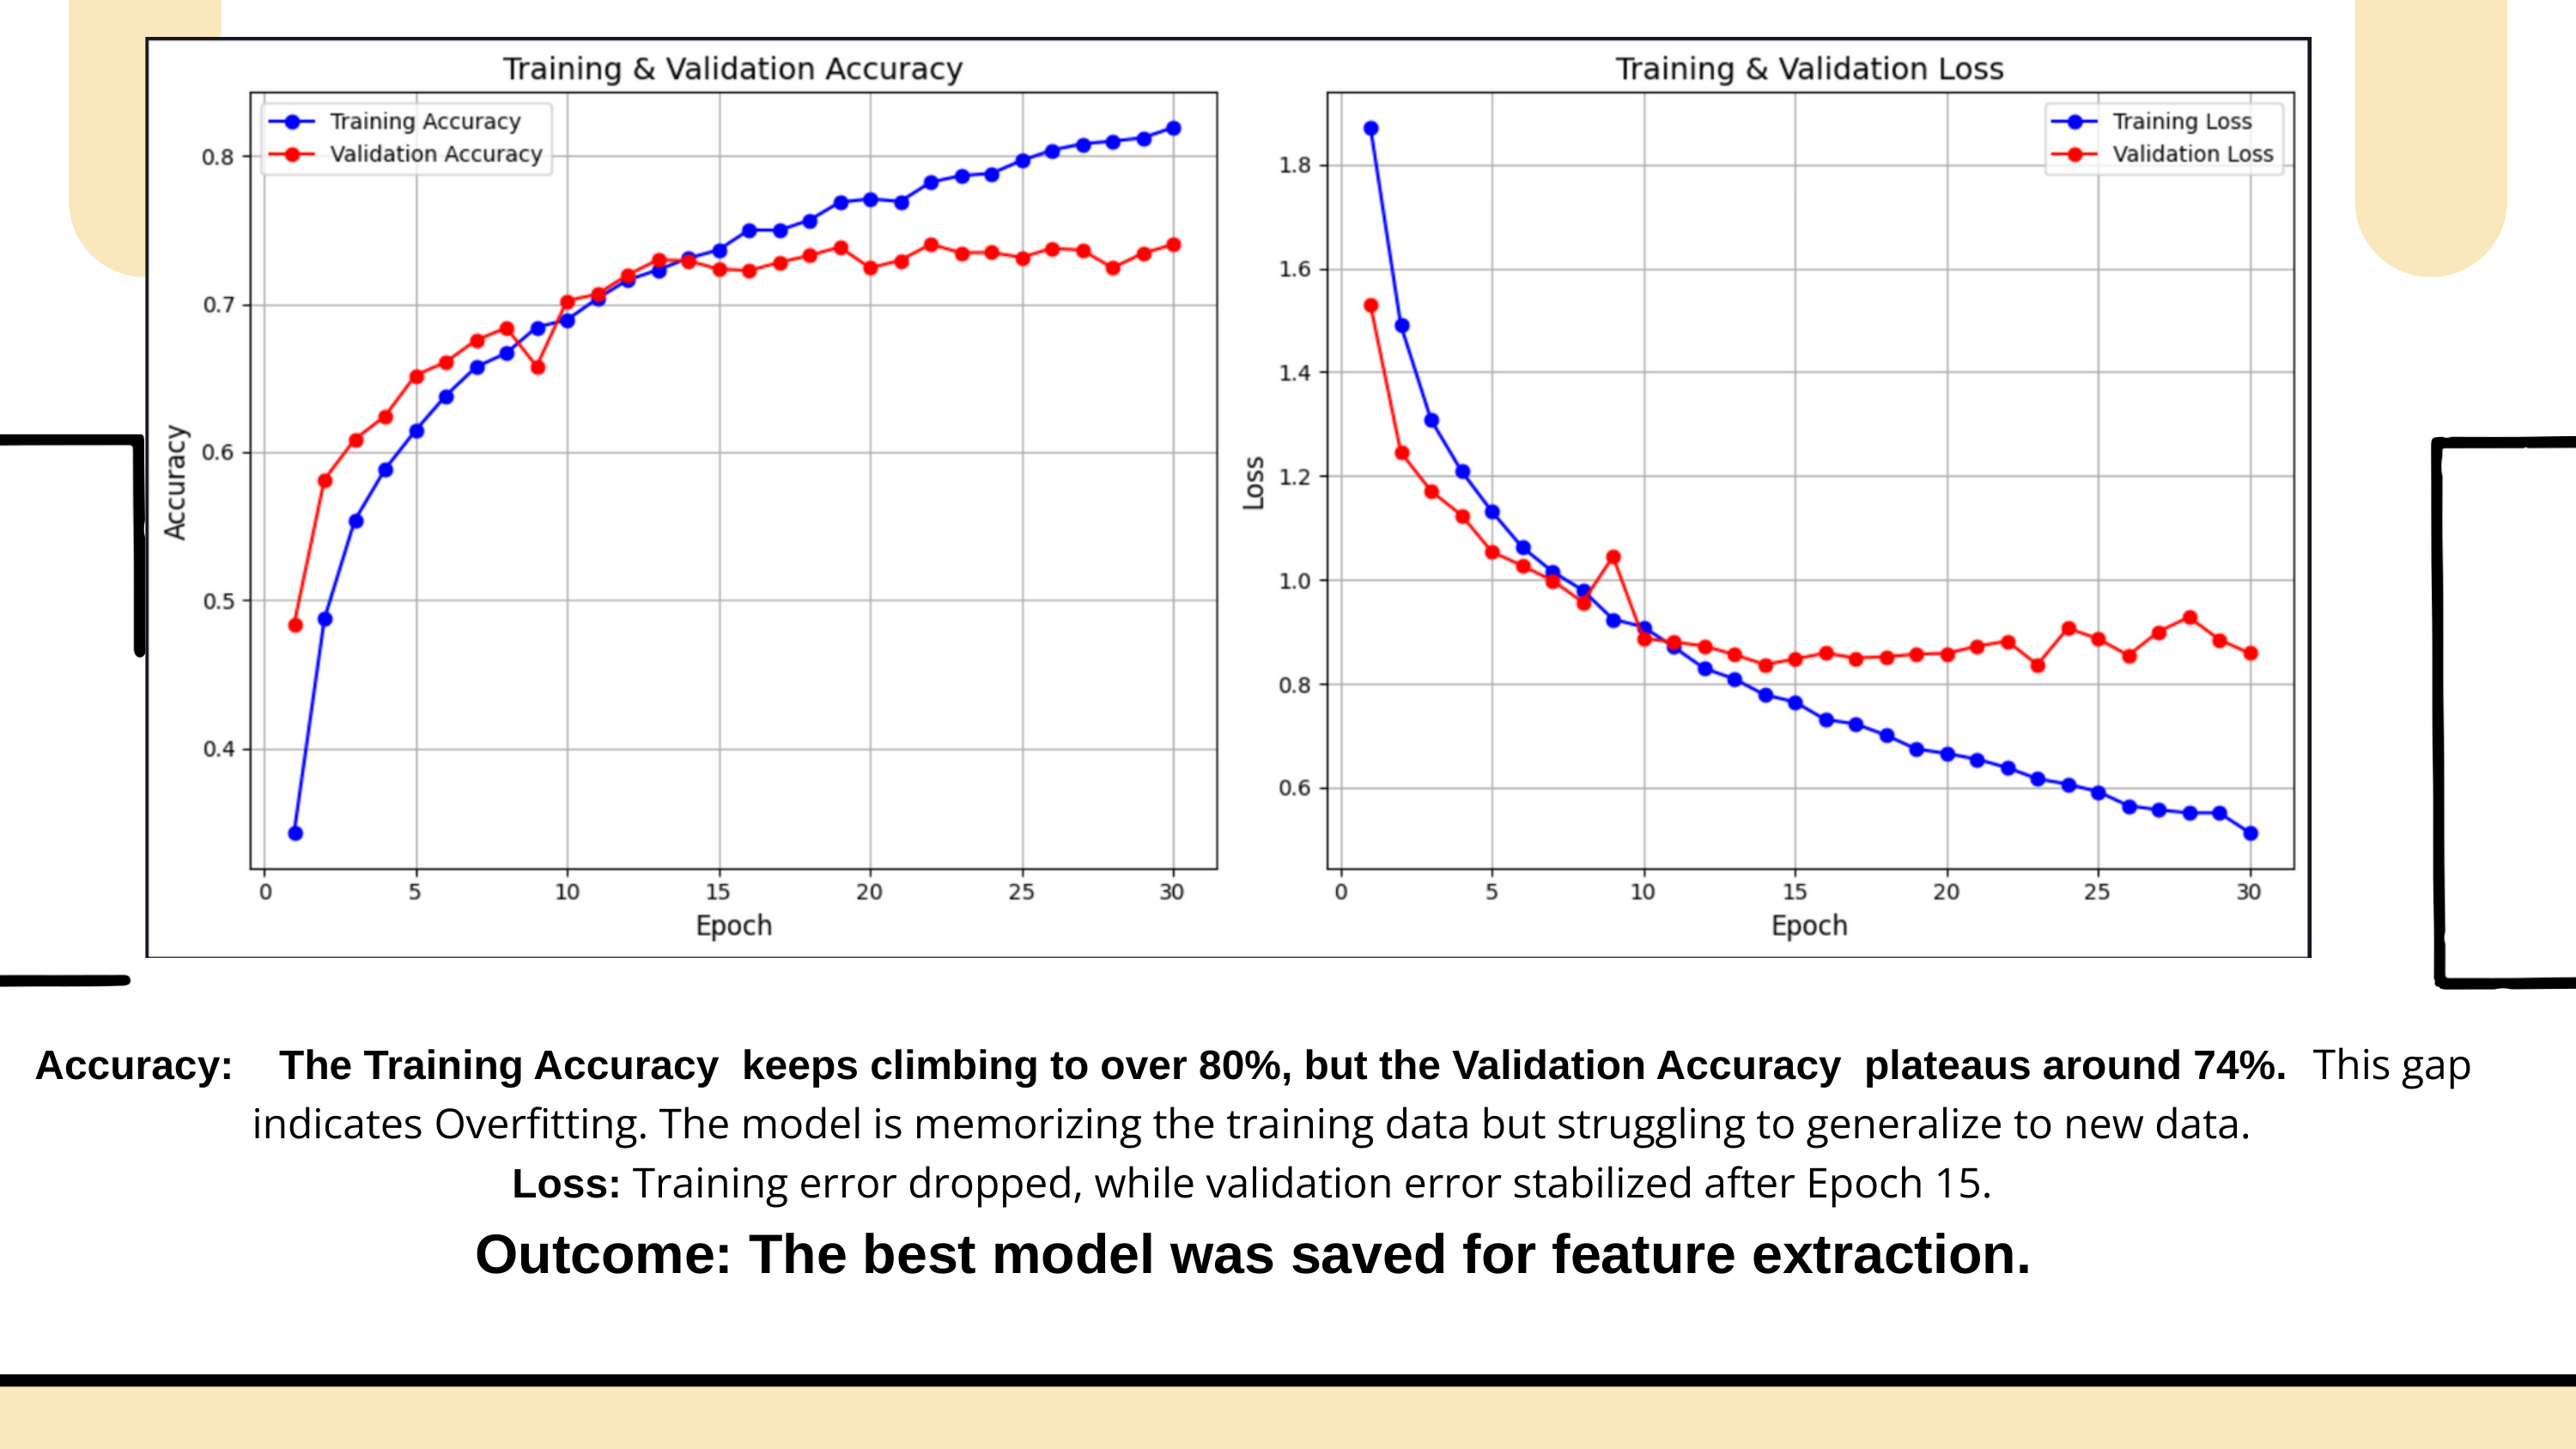

Accuracy:    The Training Accuracy  keeps climbing to over 80%, but the Validation Accuracy  plateaus around 74%.  This gap indicates Overfitting. The model is memorizing the training data but struggling to generalize to new data.
Loss: Training error dropped, while validation error stabilized after Epoch 15.
Outcome: The best model was saved for feature extraction.